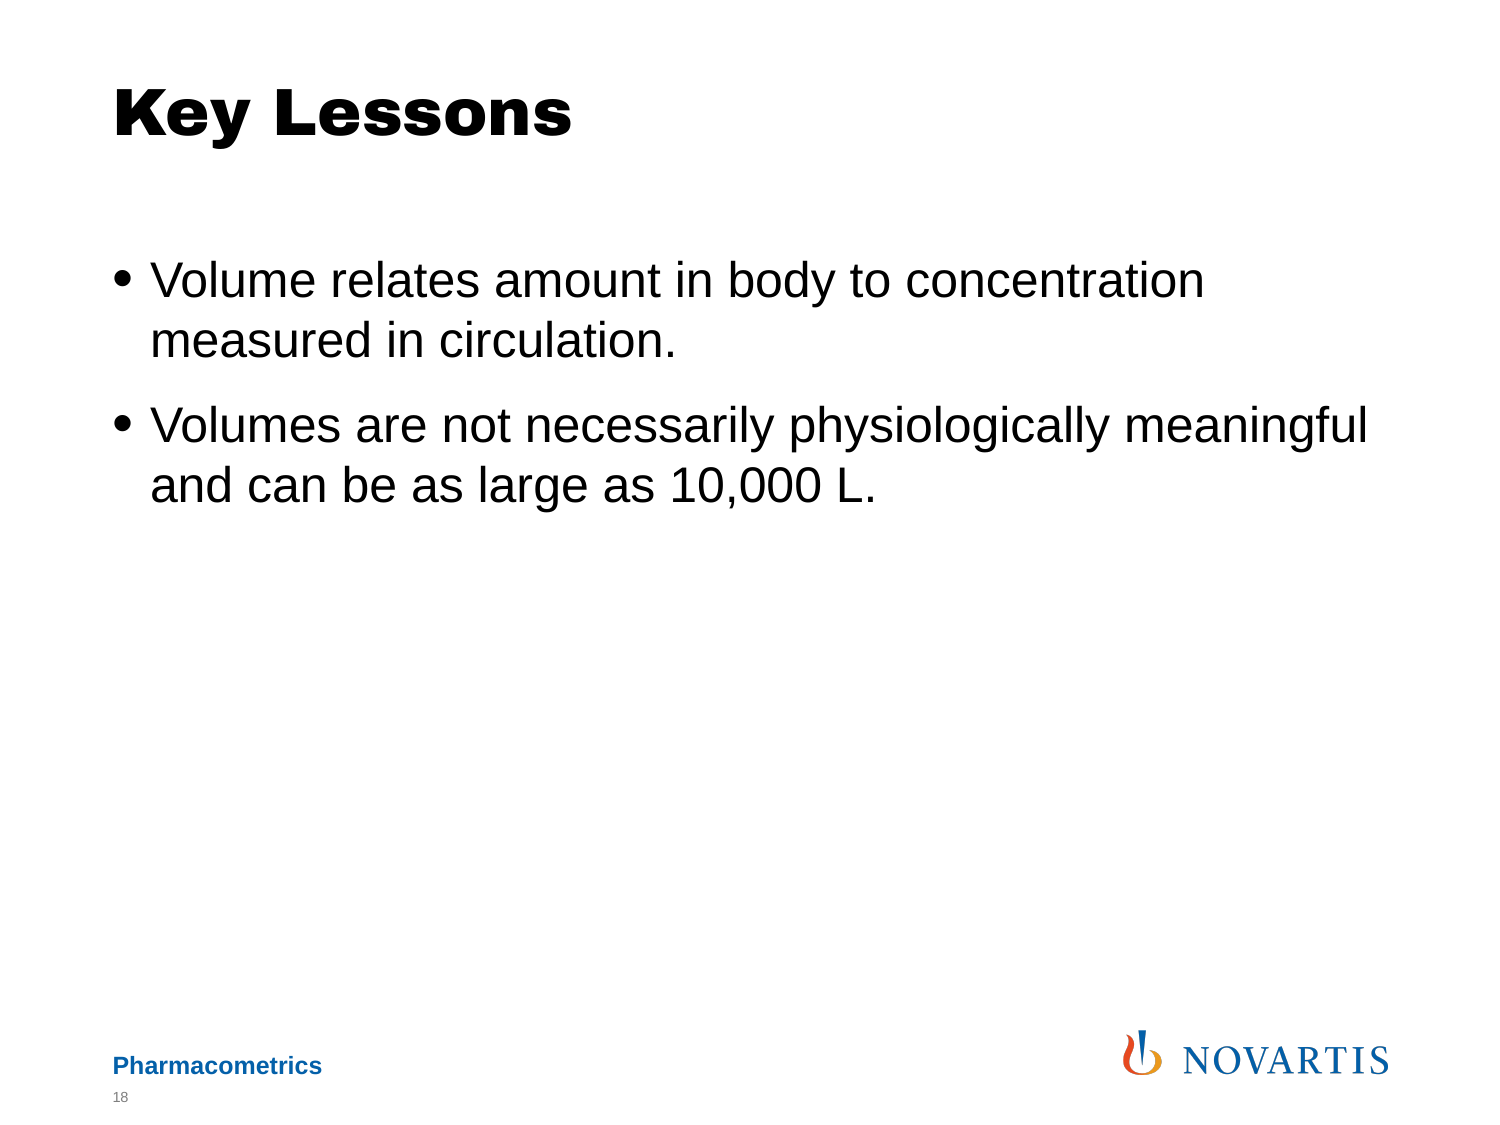

# Key Lessons
Volume relates amount in body to concentration measured in circulation.
Volumes are not necessarily physiologically meaningful and can be as large as 10,000 L.
18